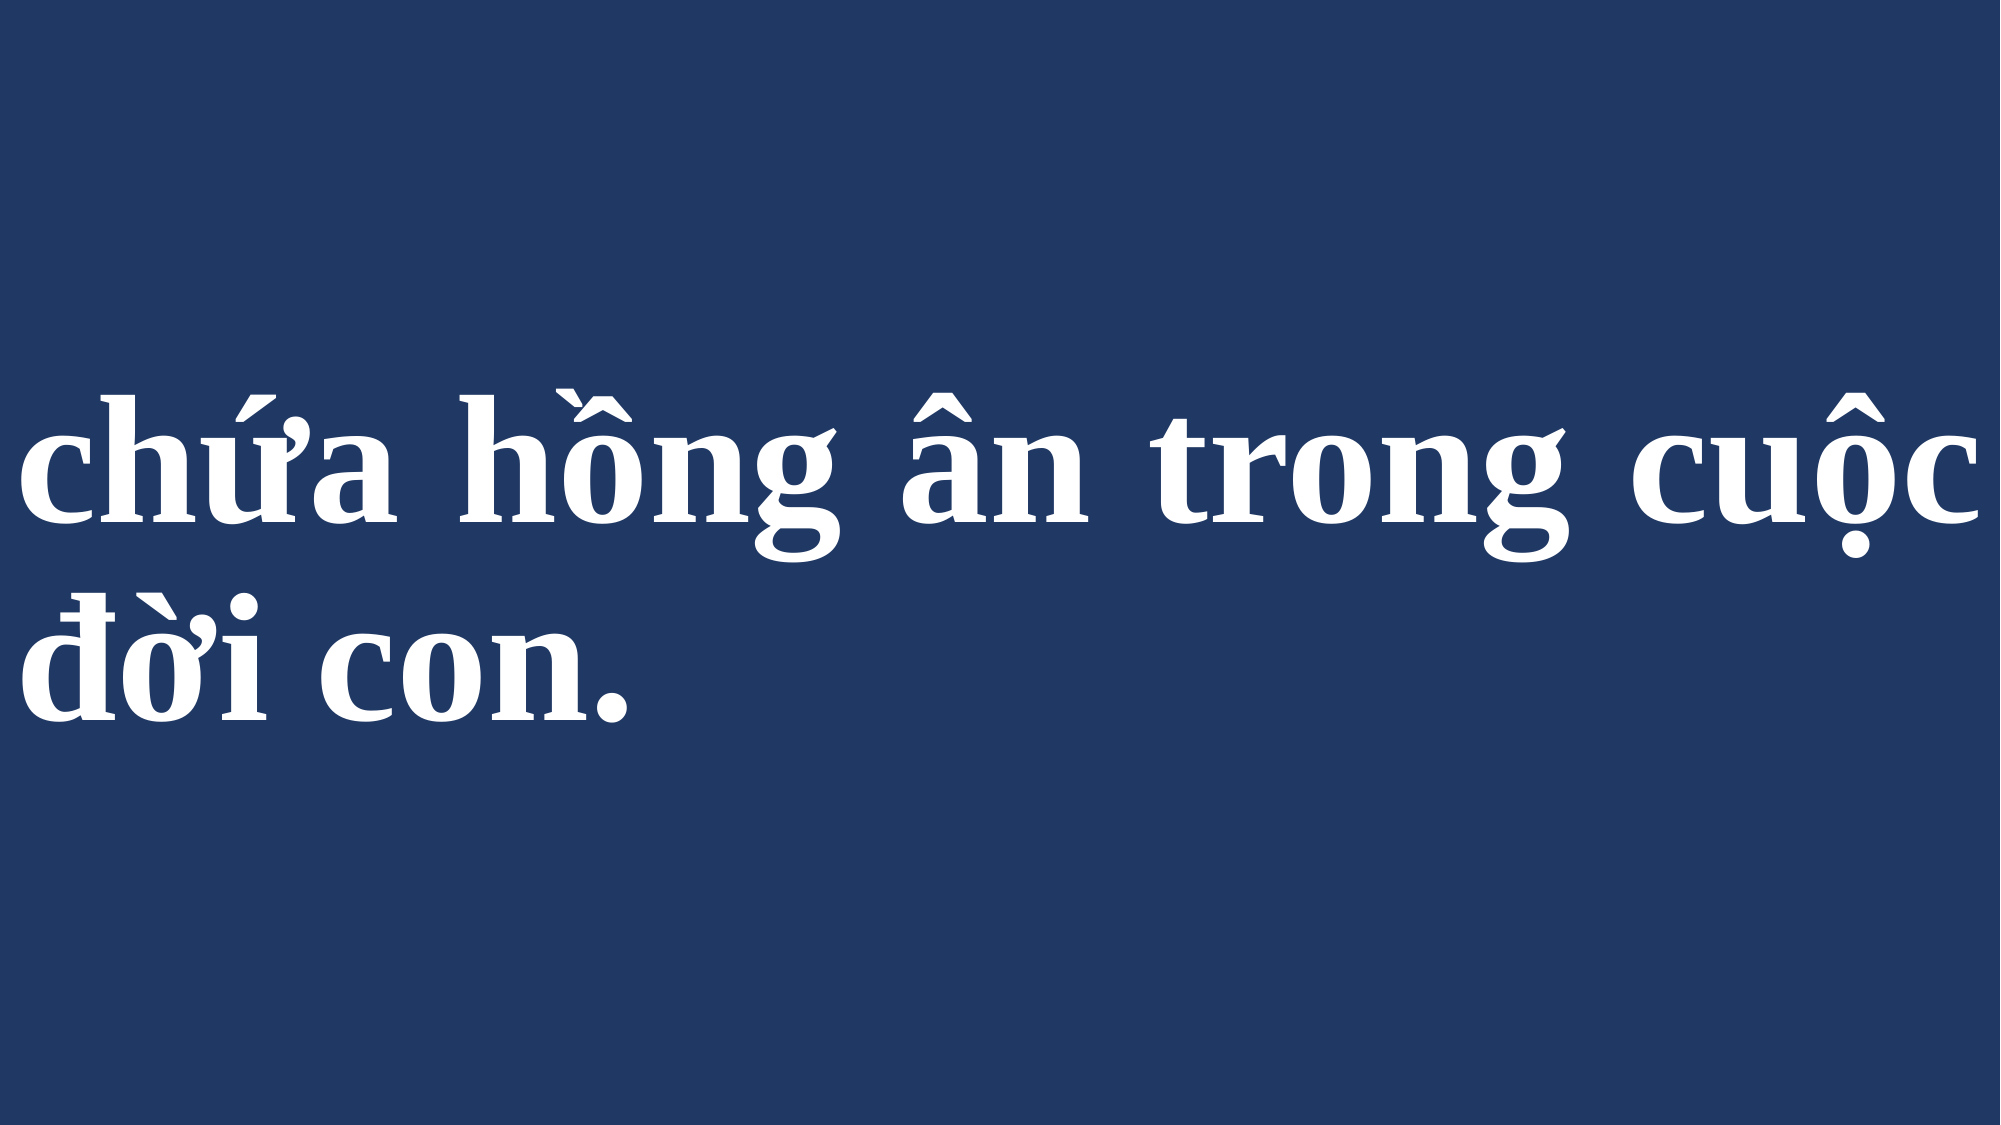

# chứa hồng ân trong cuộc đời con.